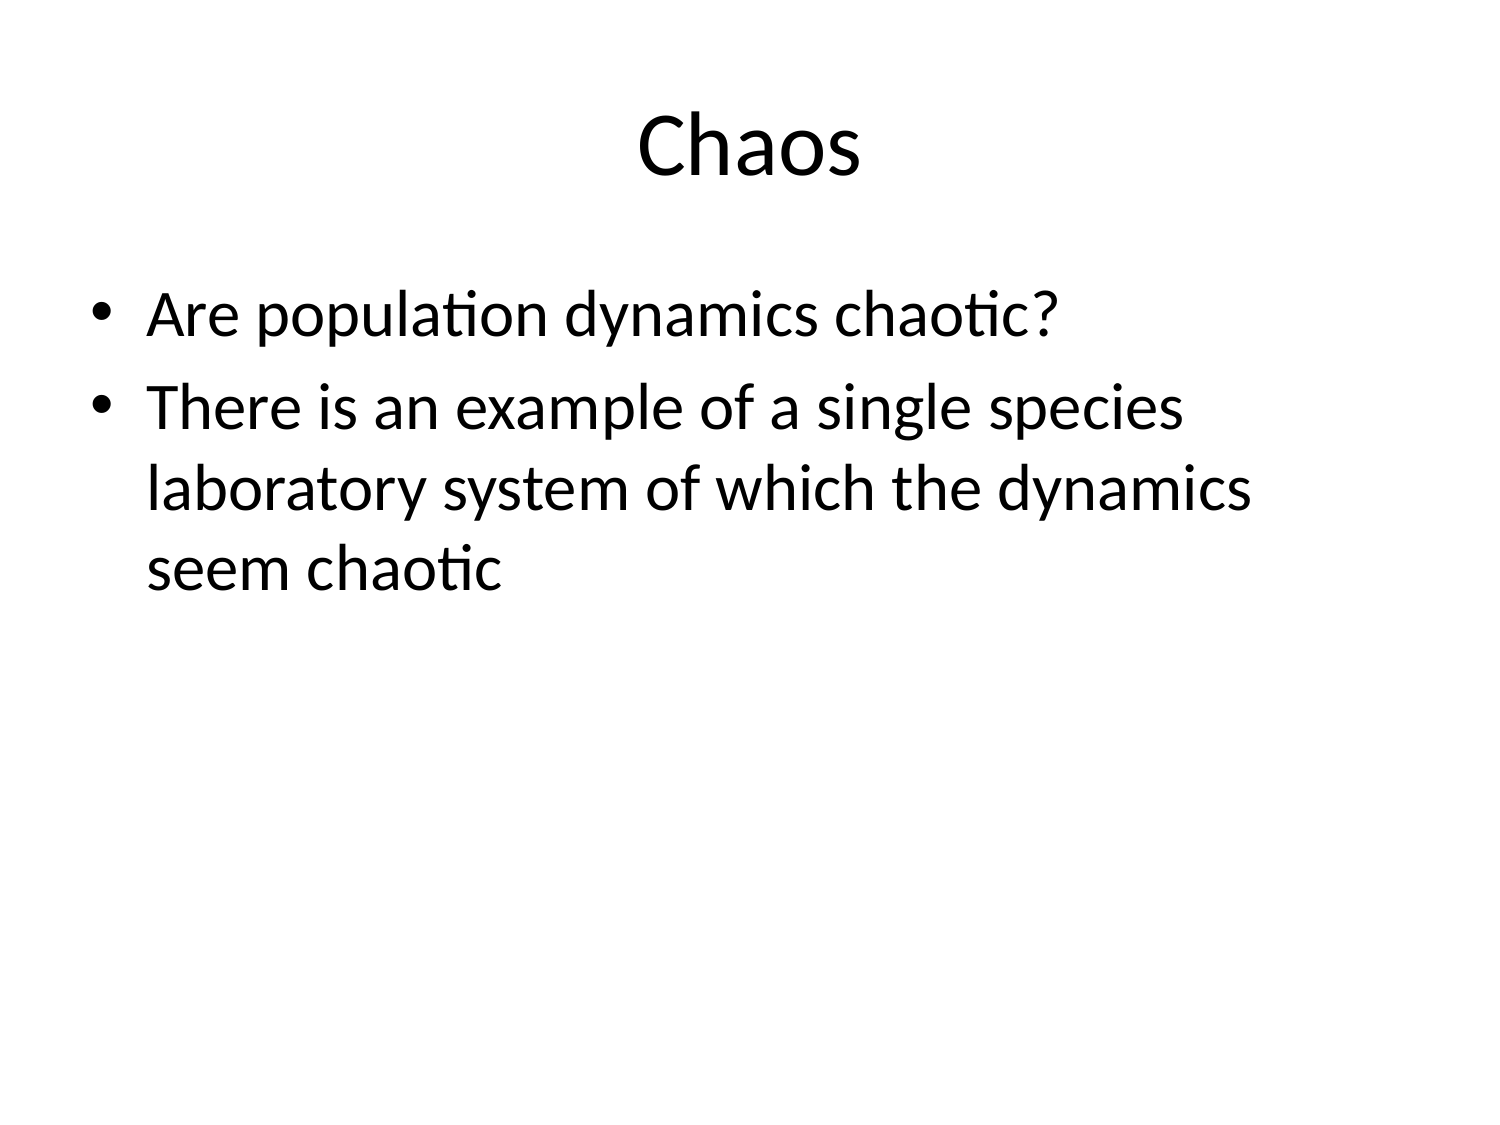

# Chaos
Are population dynamics chaotic?
There is an example of a single species laboratory system of which the dynamics seem chaotic